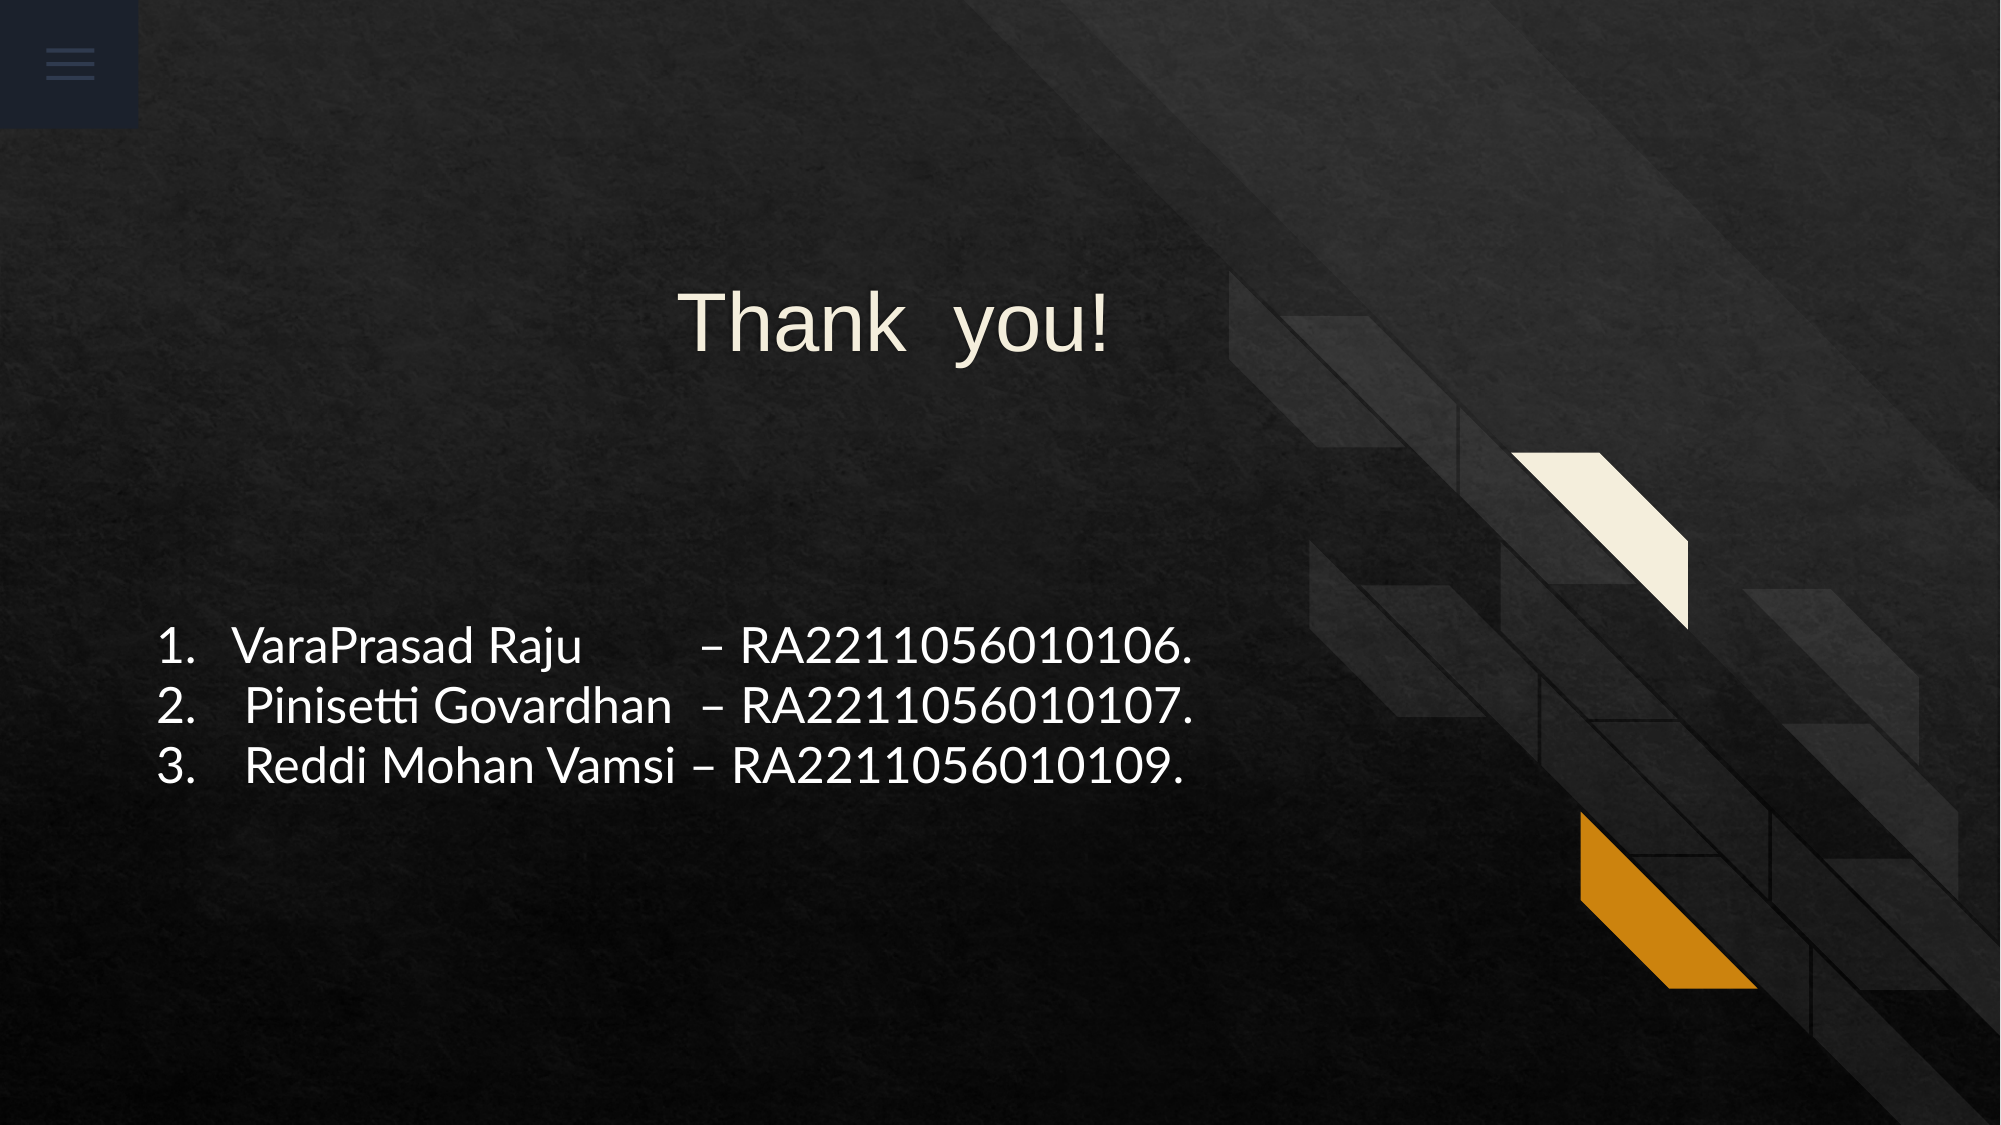

# Thank  you!

VaraPrasad Raju         – RA2211056010106.
 Pinisetti Govardhan  – RA2211056010107.
 Reddi Mohan Vamsi – RA2211056010109.